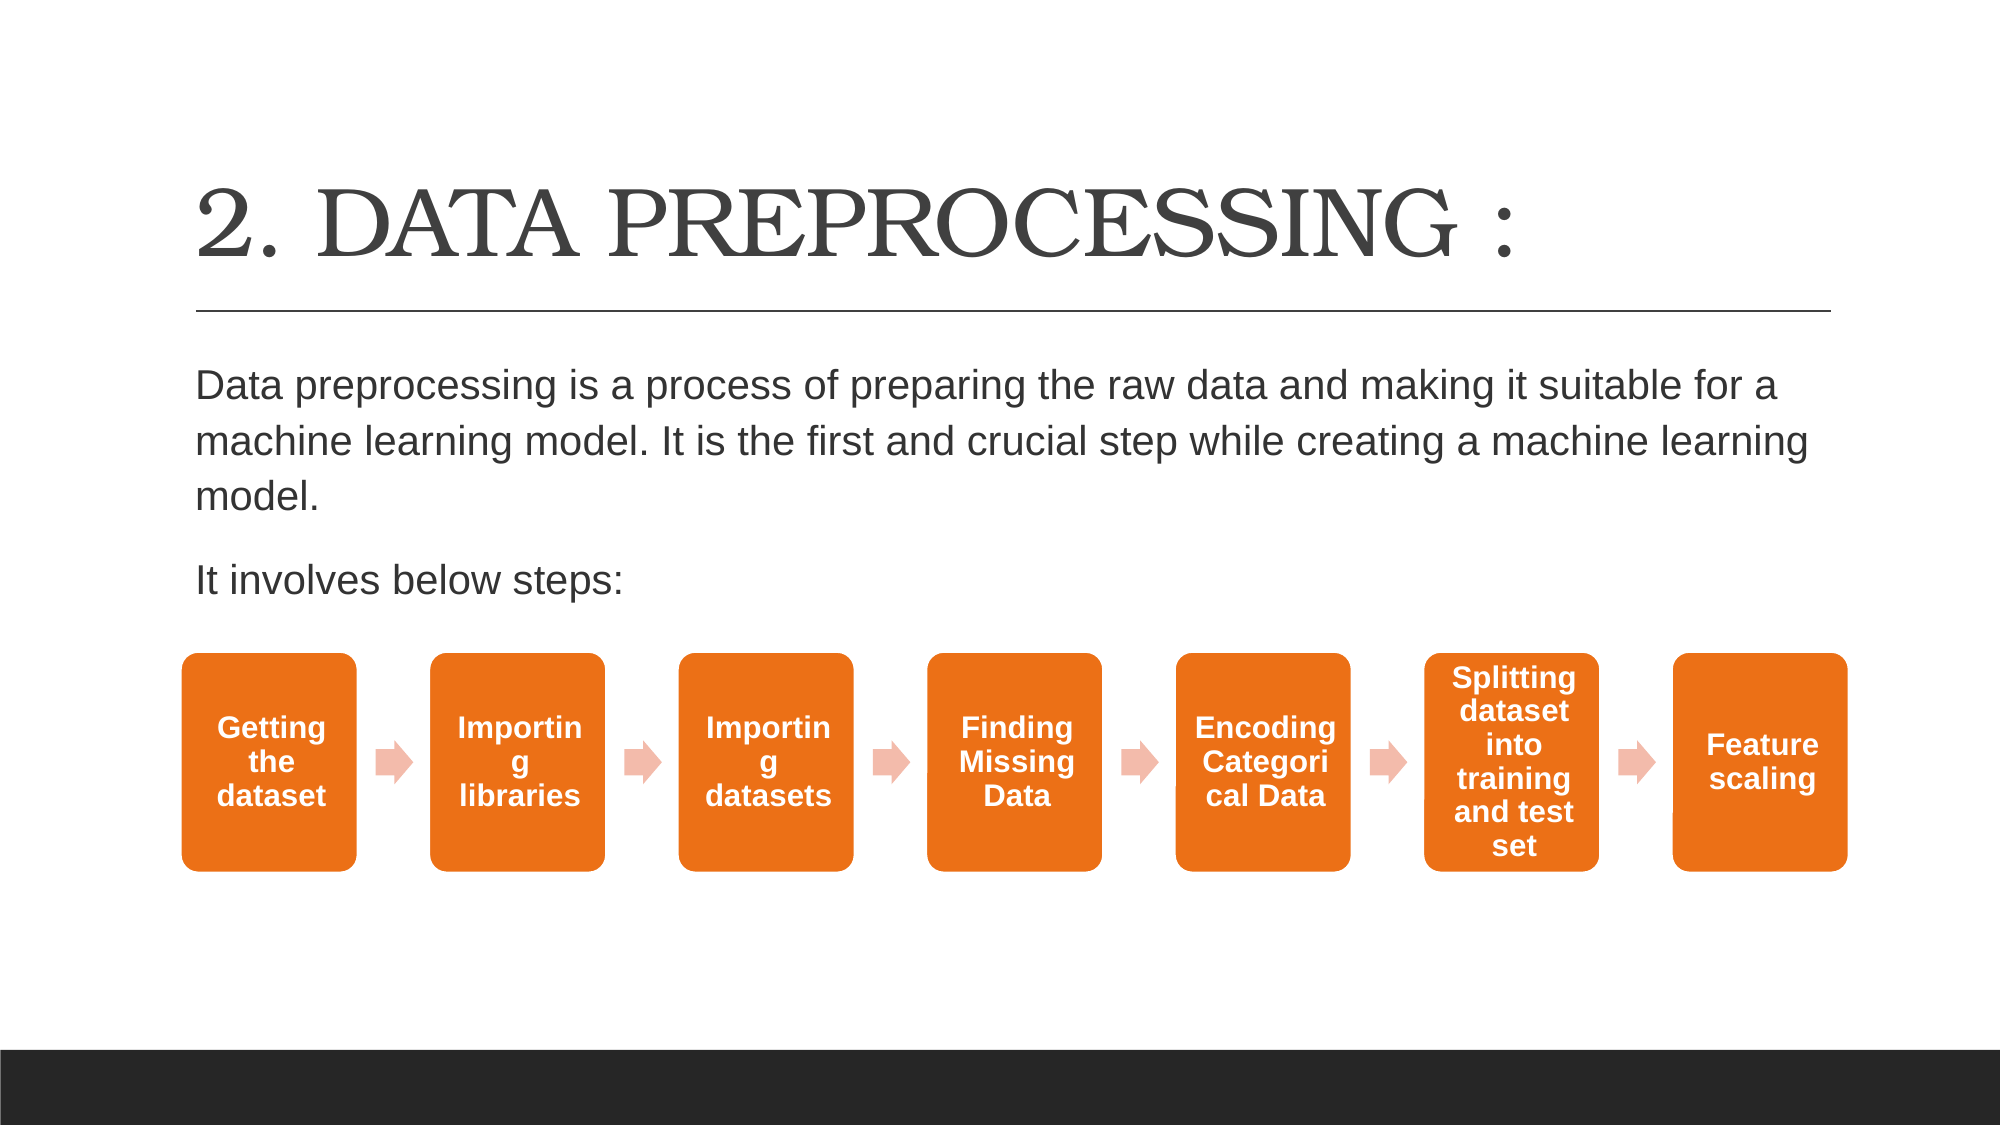

# 2. DATA PREPROCESSING :
Data preprocessing is a process of preparing the raw data and making it suitable for a machine learning model. It is the first and crucial step while creating a machine learning model.
It involves below steps:
Getting the dataset

Importing libraries

Importing datasets

Finding Missing Data

Encoding Categorical Data

Splitting dataset into training and test set

Feature scaling